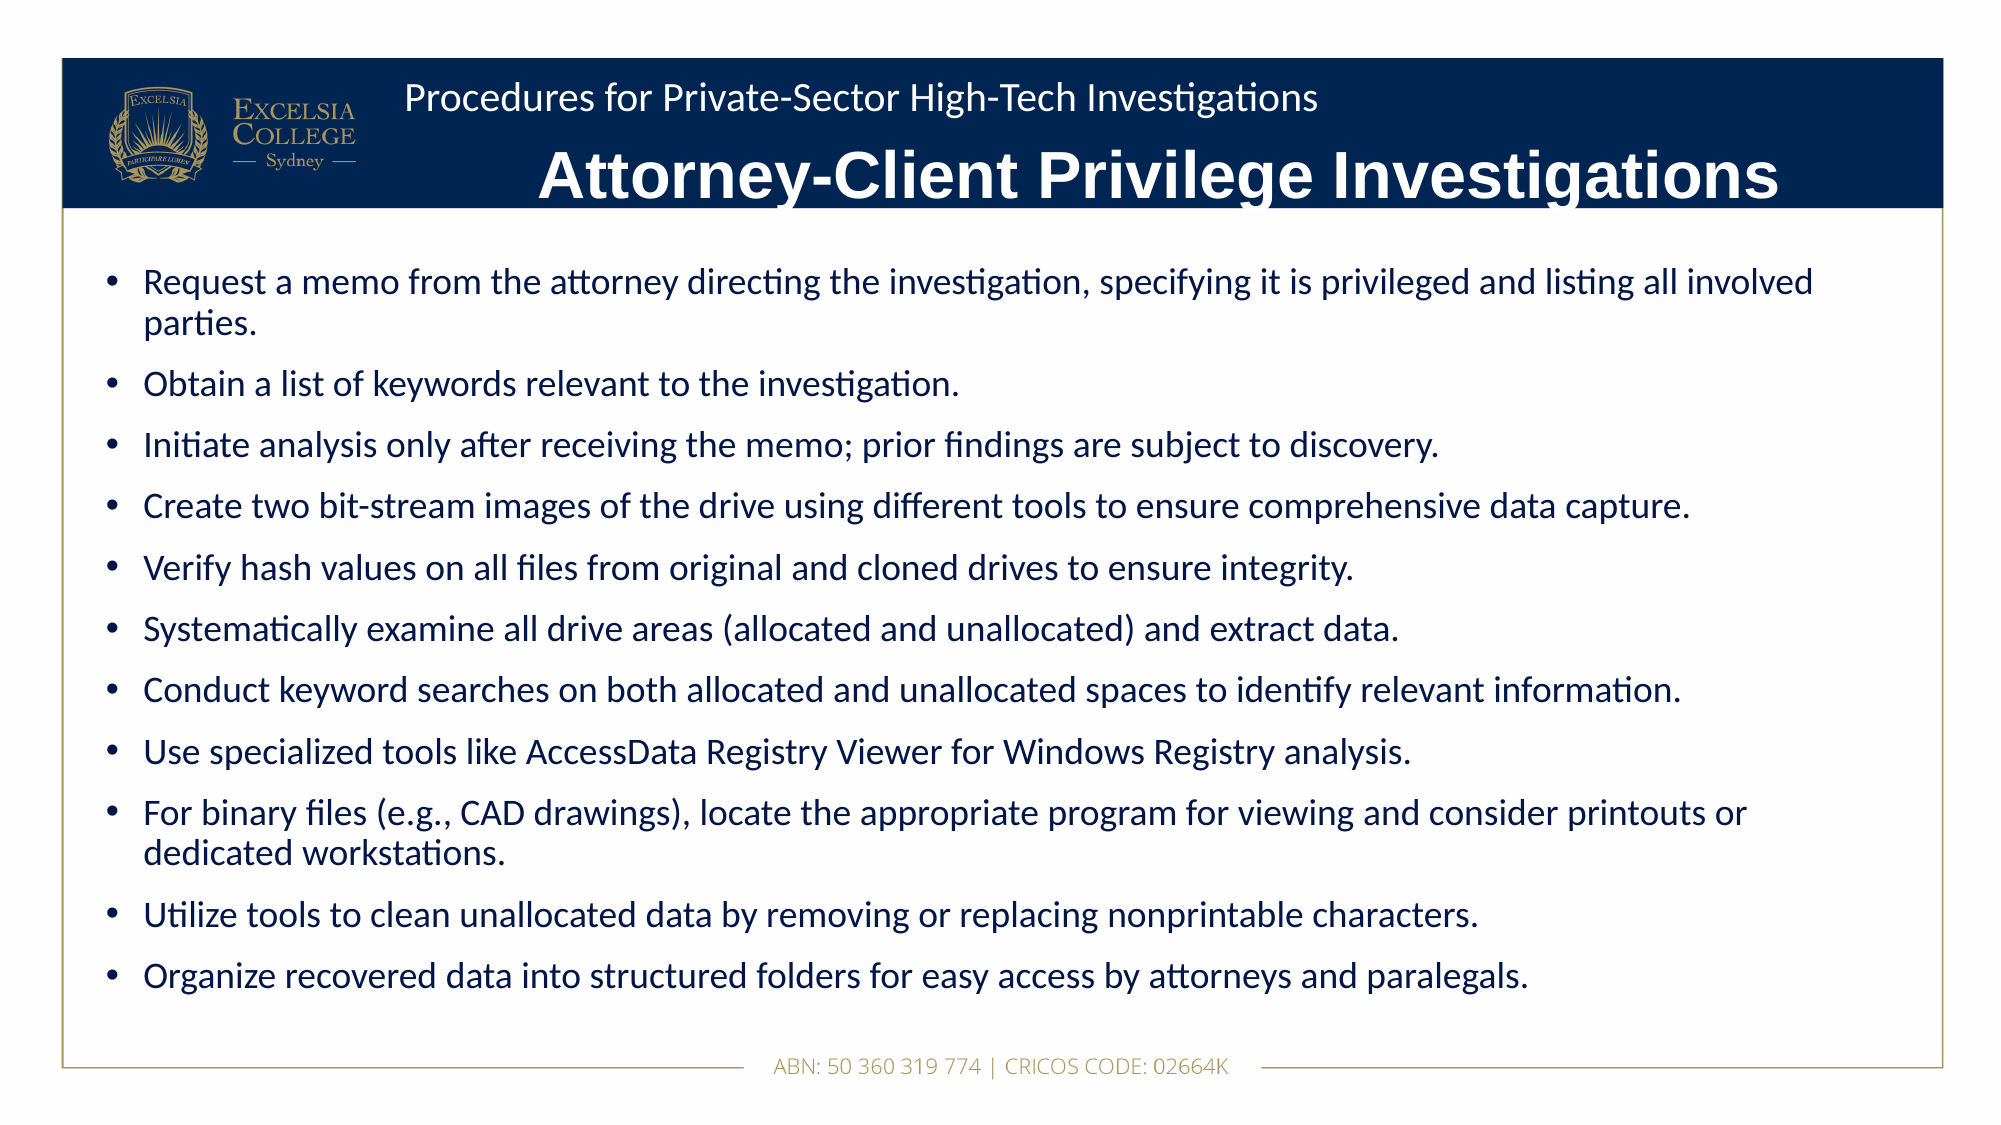

# Procedures for Private-Sector High-Tech Investigations
Attorney-Client Privilege Investigations
Request a memo from the attorney directing the investigation, specifying it is privileged and listing all involved parties.
Obtain a list of keywords relevant to the investigation.
Initiate analysis only after receiving the memo; prior findings are subject to discovery.
Create two bit-stream images of the drive using different tools to ensure comprehensive data capture.
Verify hash values on all files from original and cloned drives to ensure integrity.
Systematically examine all drive areas (allocated and unallocated) and extract data.
Conduct keyword searches on both allocated and unallocated spaces to identify relevant information.
Use specialized tools like AccessData Registry Viewer for Windows Registry analysis.
For binary files (e.g., CAD drawings), locate the appropriate program for viewing and consider printouts or dedicated workstations.
Utilize tools to clean unallocated data by removing or replacing nonprintable characters.
Organize recovered data into structured folders for easy access by attorneys and paralegals.